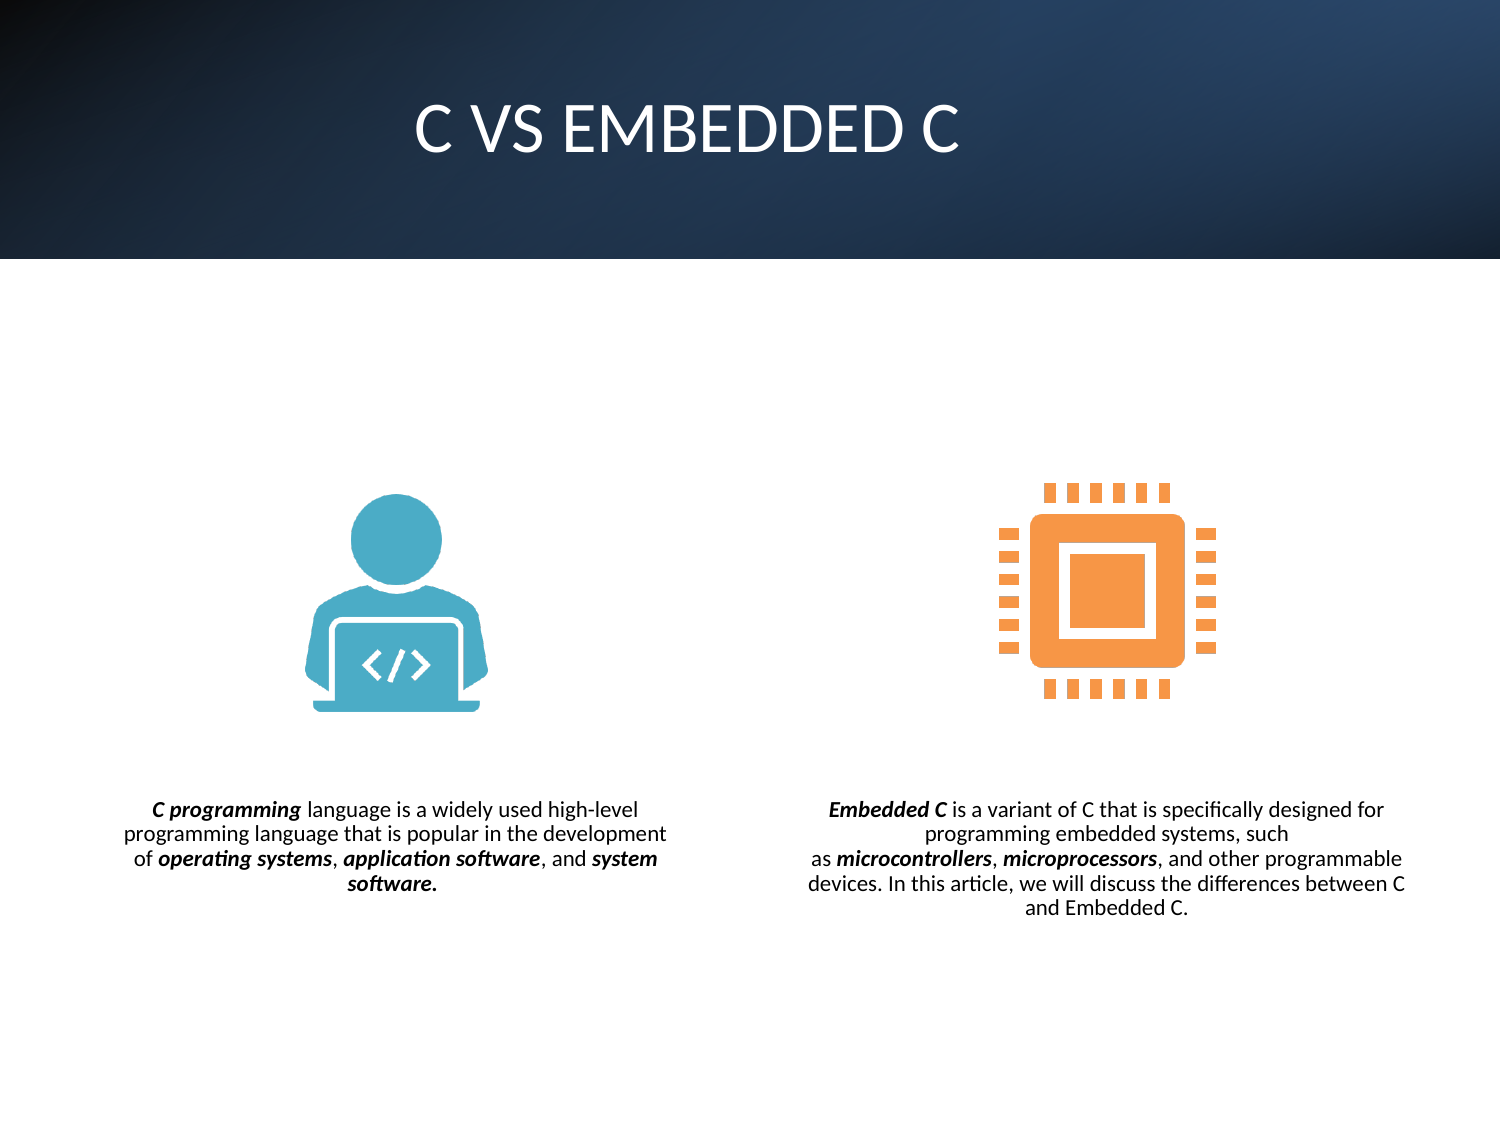

# C VS EMBEDDED C

C programming language is a widely used high-level programming language that is popular in the development of operating systems, application software, and system software.

Embedded C is a variant of C that is specifically designed for programming embedded systems, such as microcontrollers, microprocessors, and other programmable devices. In this article, we will discuss the differences between C and Embedded C.